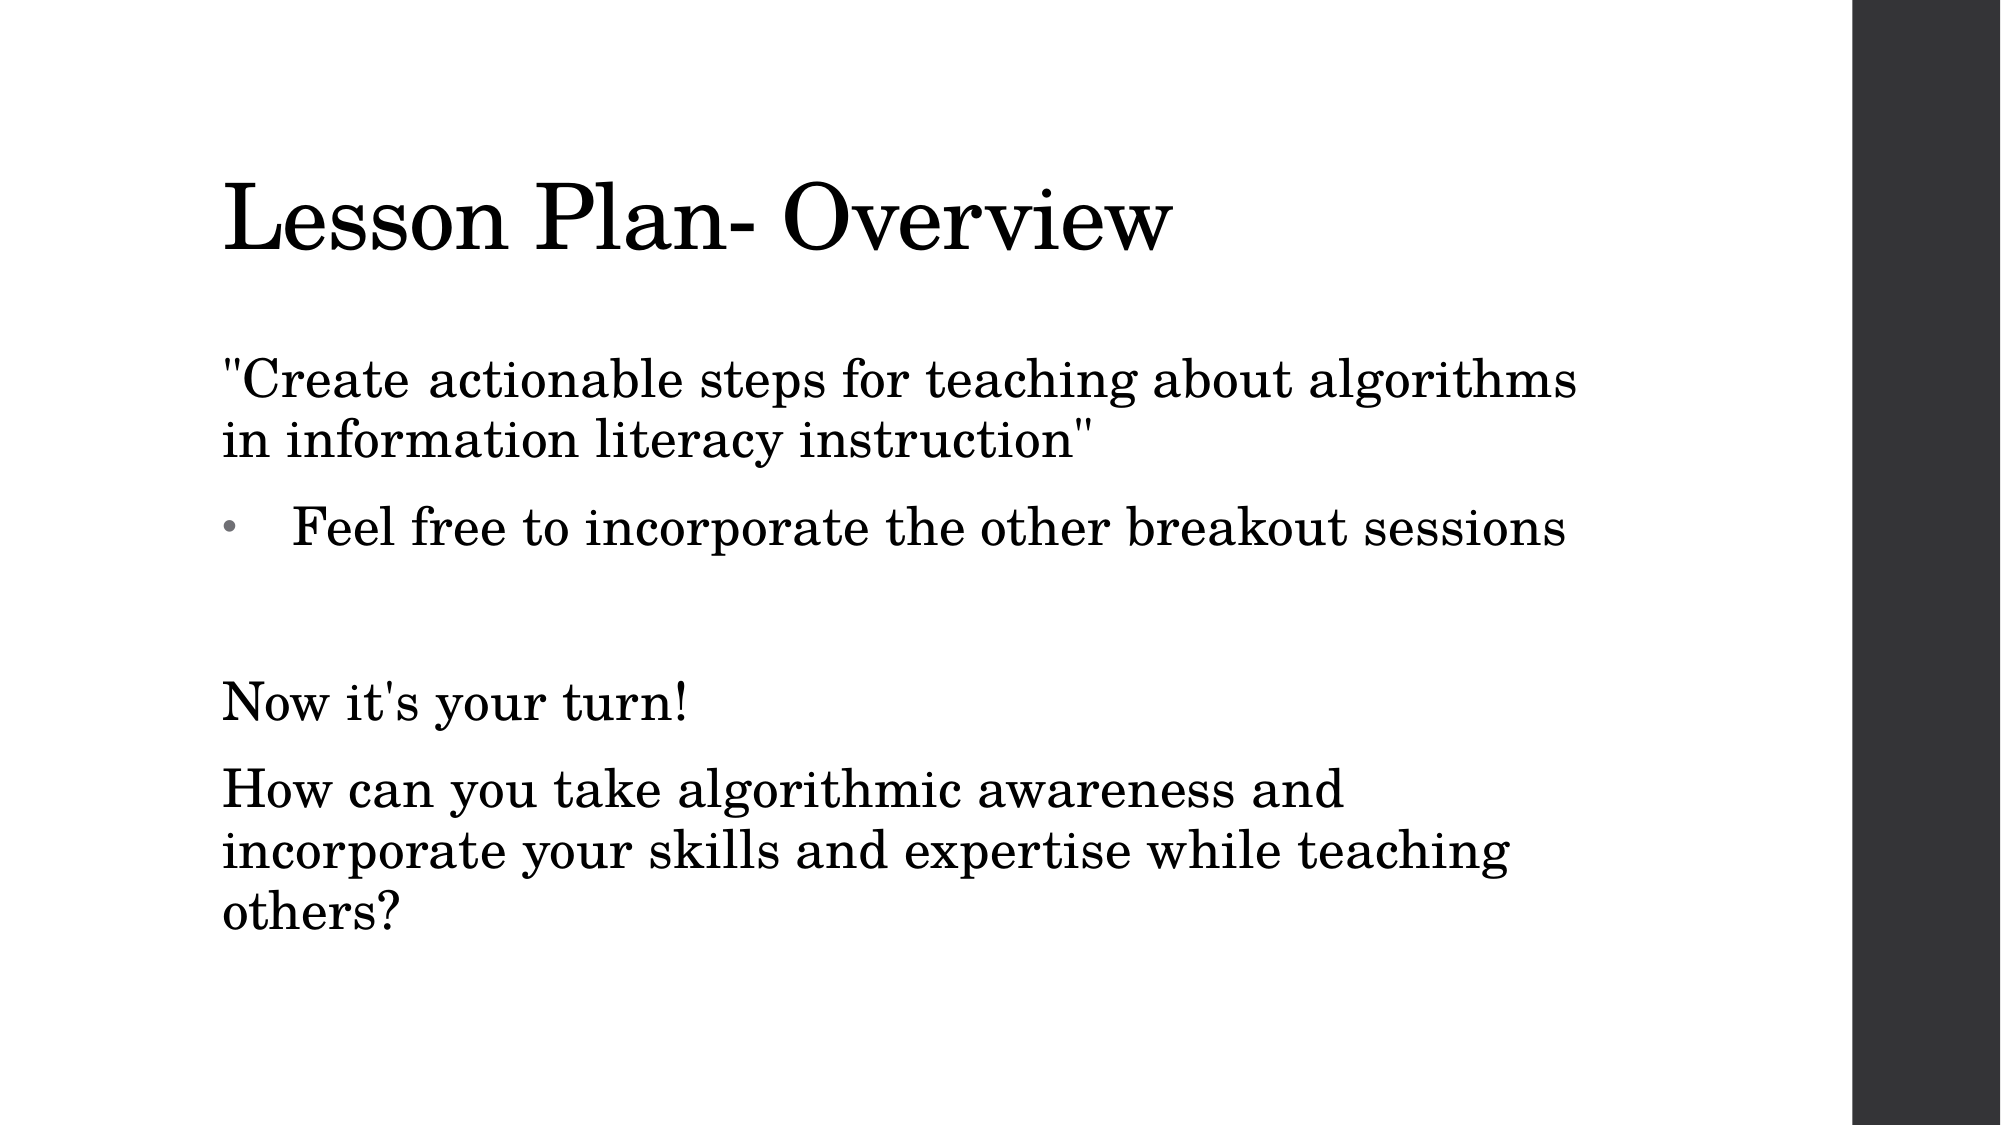

# Lesson Plan- Overview

"Create actionable steps for teaching about algorithms in information literacy instruction"
Feel free to incorporate the other breakout sessions

Now it's your turn!
How can you take algorithmic awareness and incorporate your skills and expertise while teaching others?